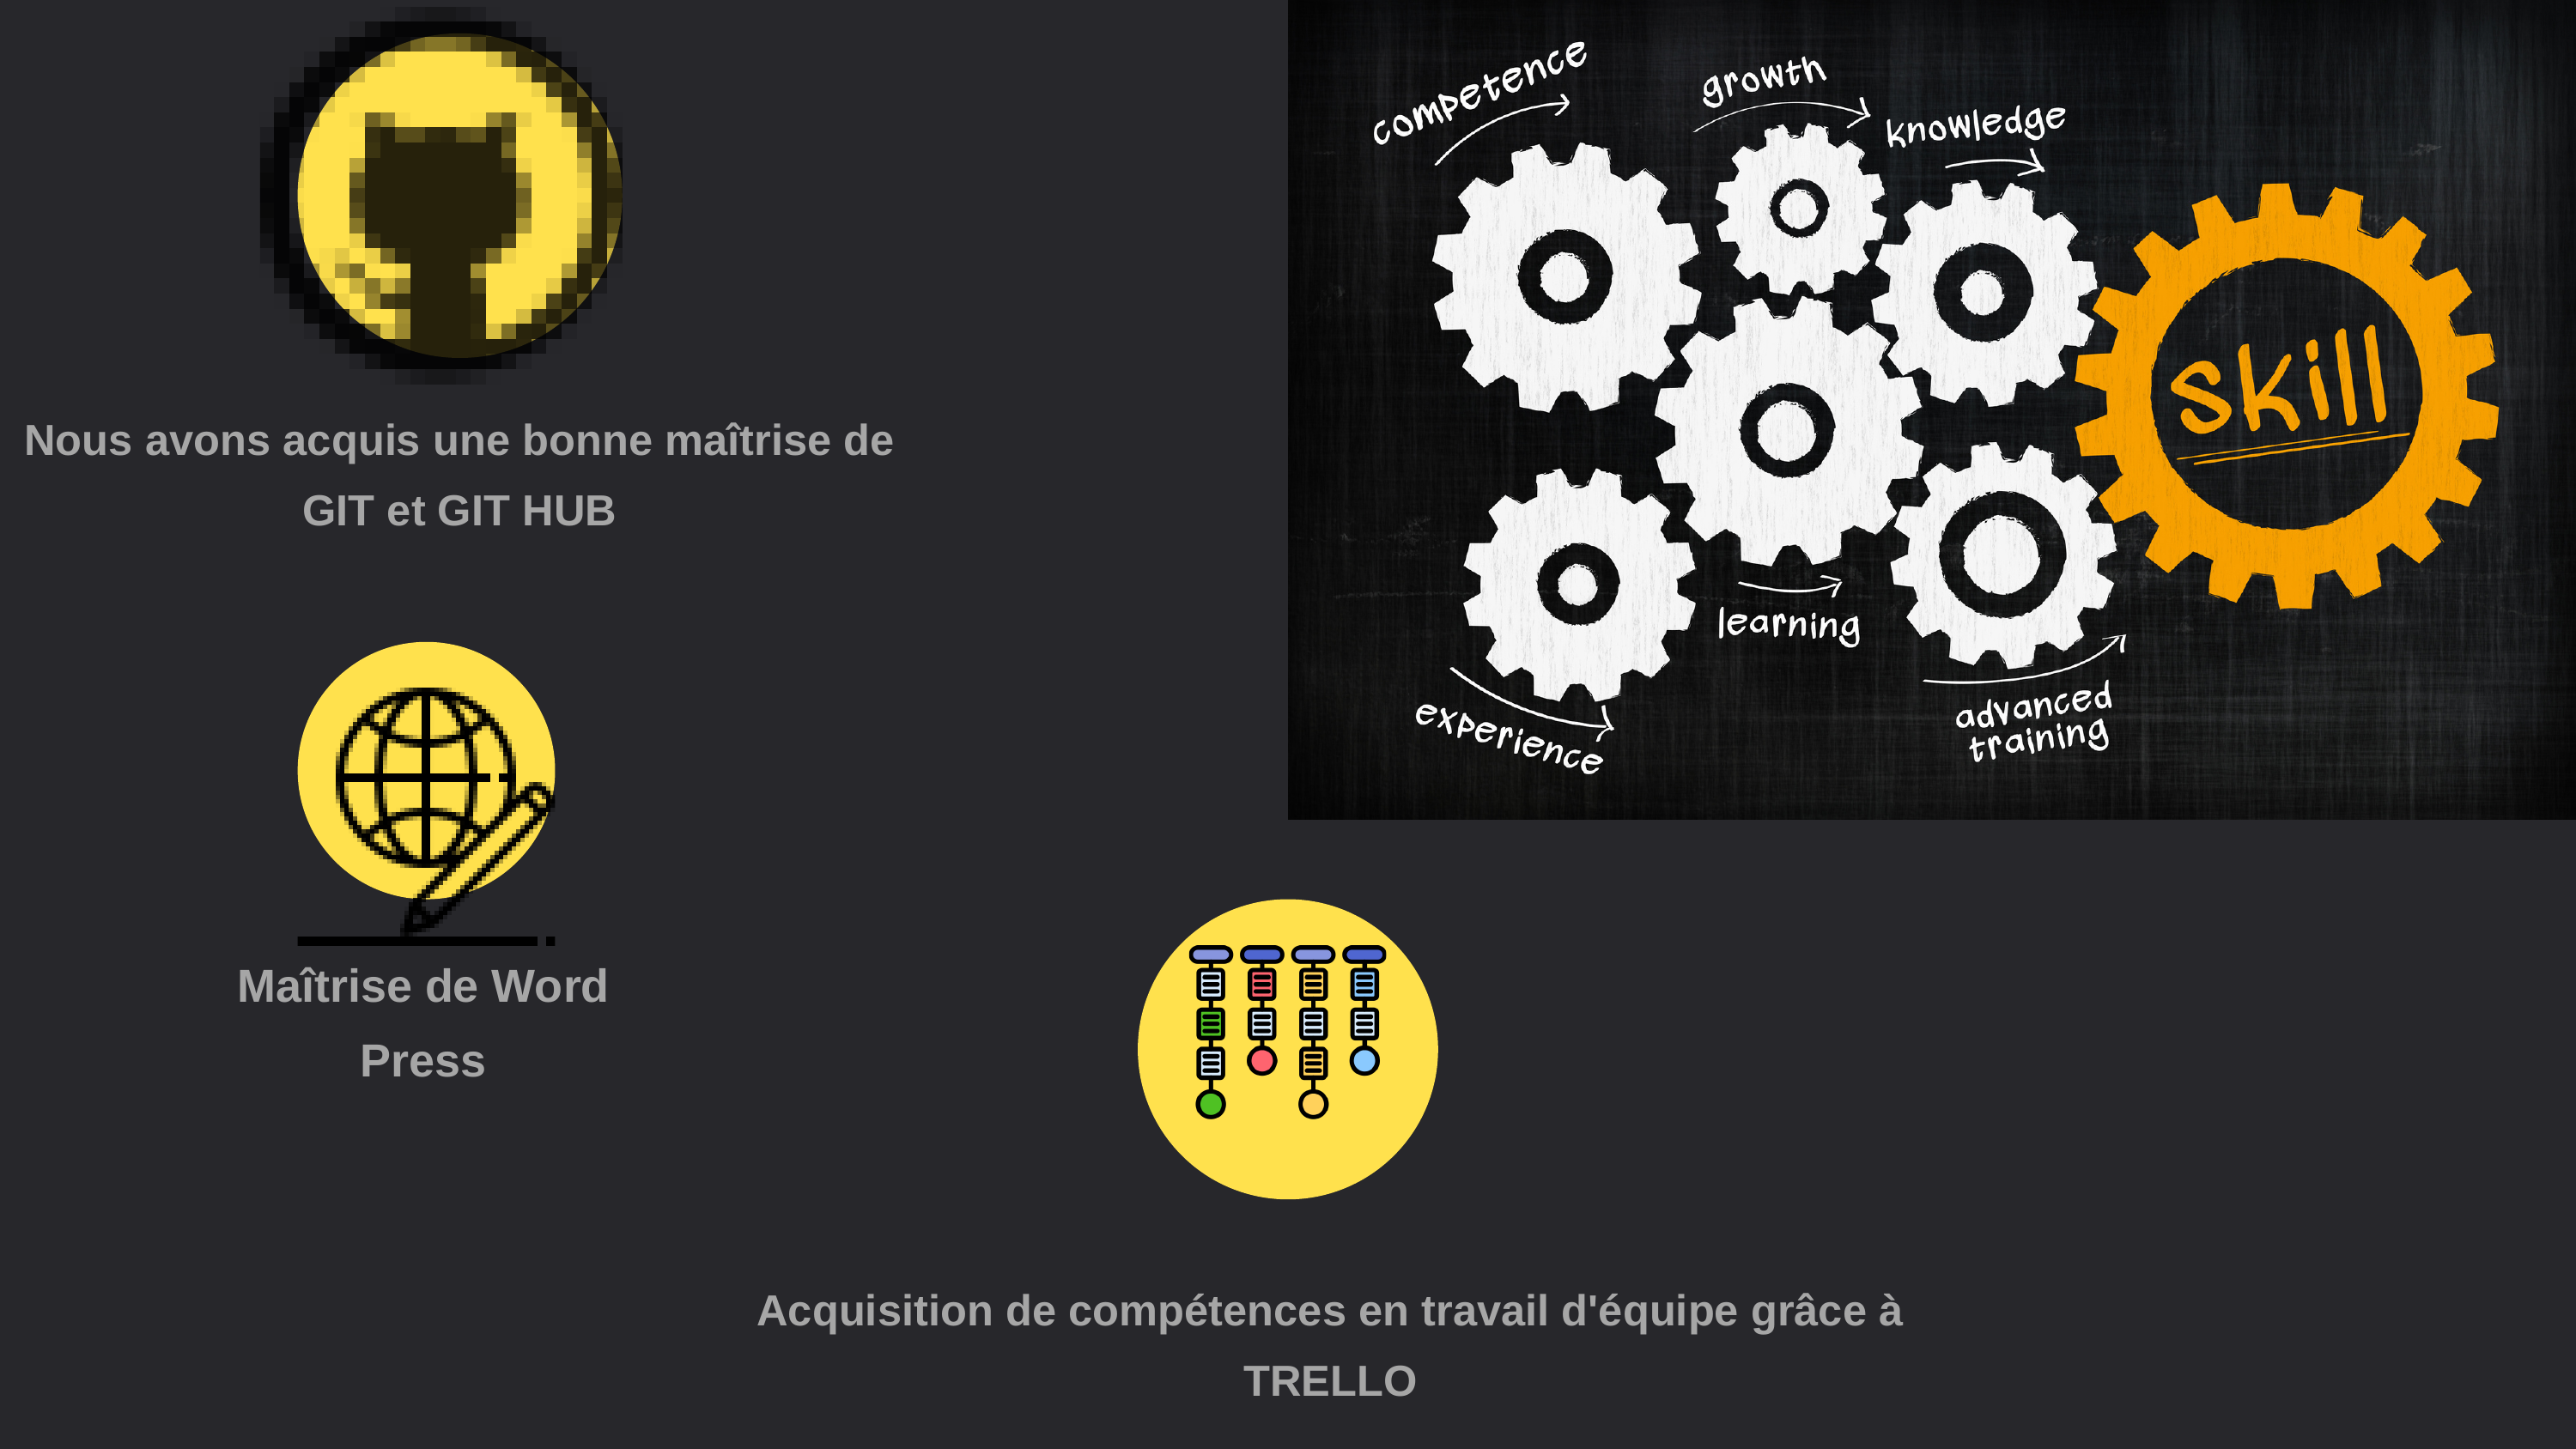

Nous avons acquis une bonne maîtrise de GIT et GIT HUB

Maîtrise de Word Press

Acquisition de compétences en travail d'équipe grâce à TRELLO